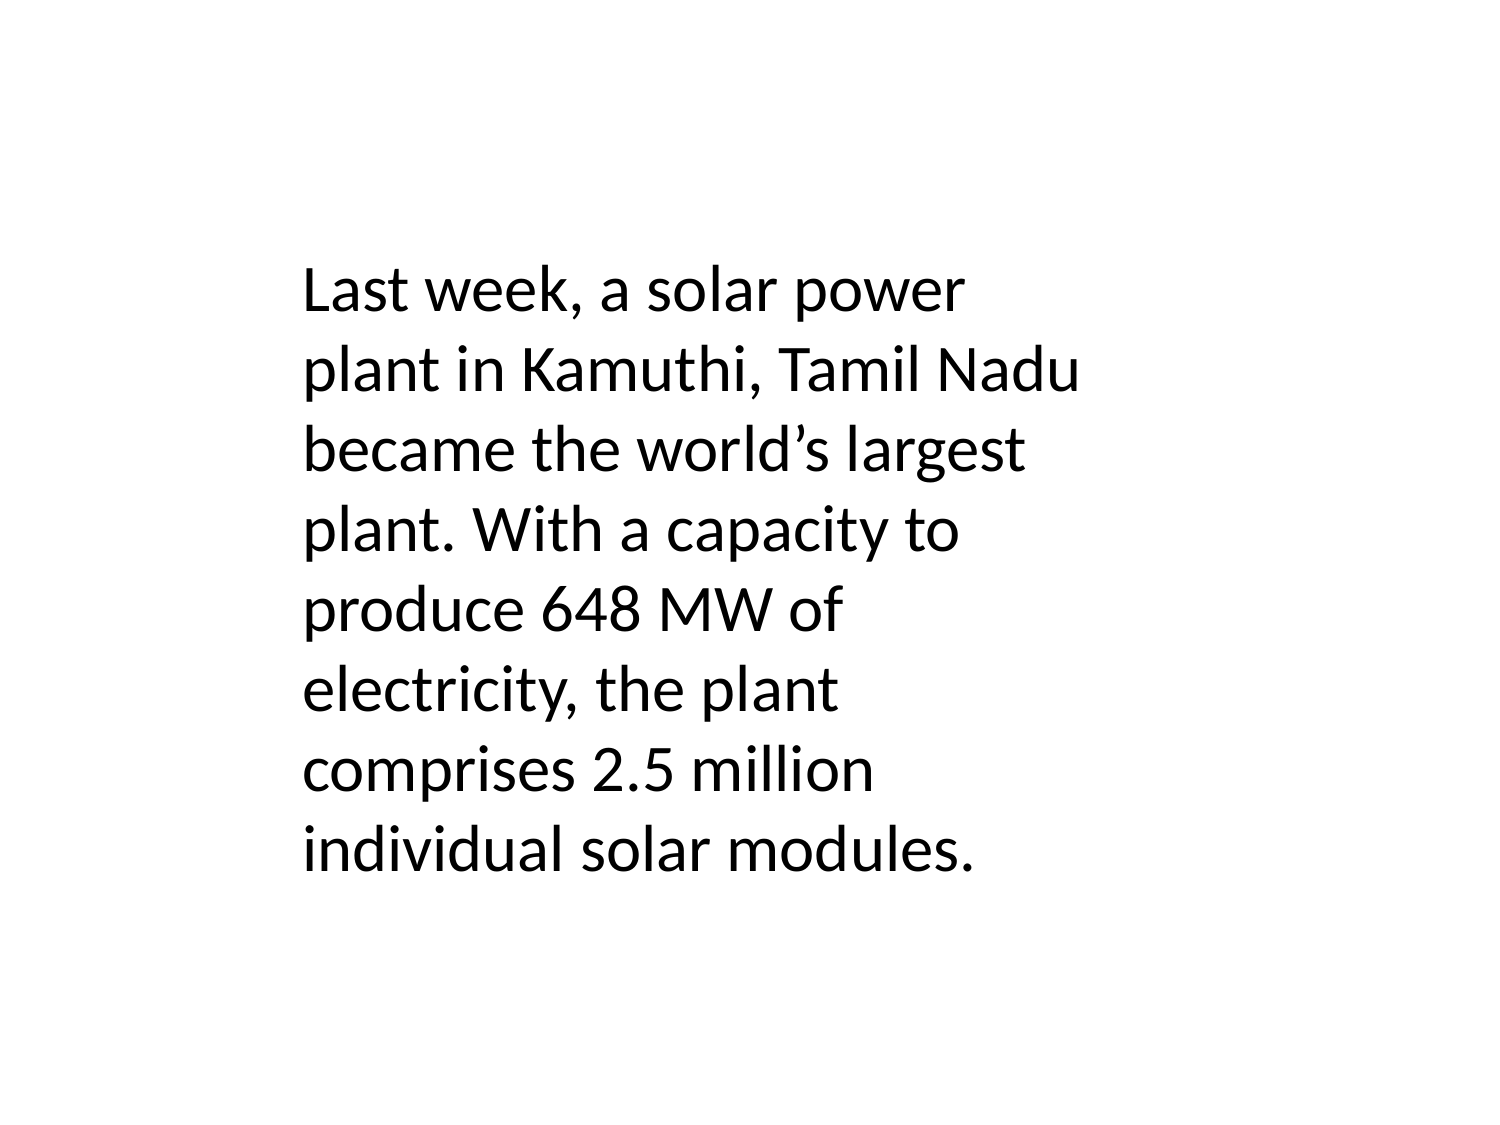

Last week, a solar power plant in Kamuthi, Tamil Nadu became the world’s largest plant. With a capacity to produce 648 MW of electricity, the plant comprises 2.5 million individual solar modules.